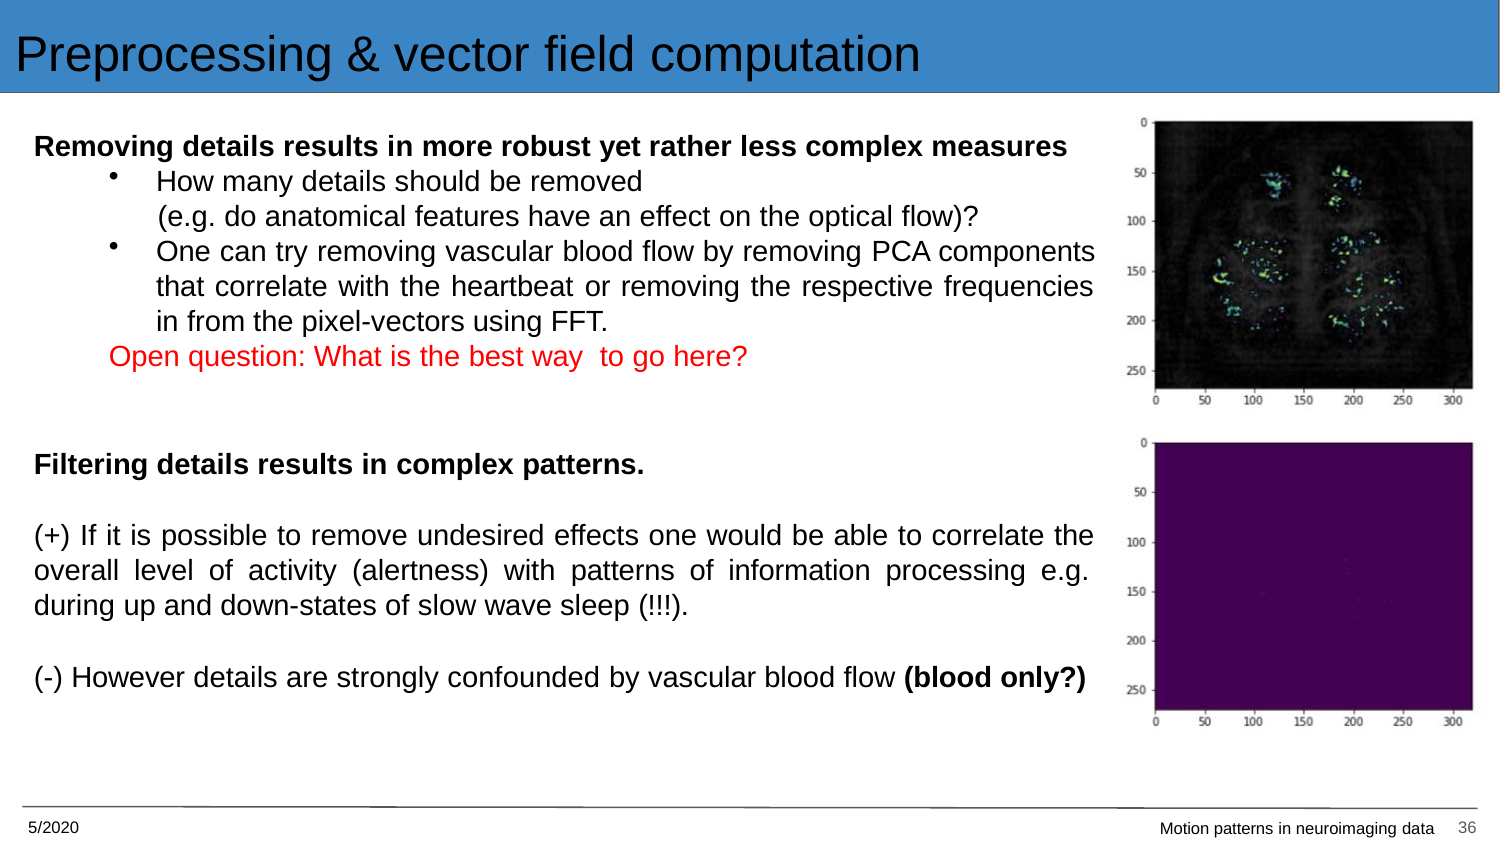

# Preprocessing & vector field computation

Removing details results in more robust yet rather less complex measures
How many details should be removed
(e.g. do anatomical features have an effect on the optical flow)?
One can try removing vascular blood flow by removing PCA components  that correlate with the heartbeat or removing the respective frequencies  in from the pixel-vectors using FFT.
Open question: What is the best way  to go here?

Filtering details results in complex patterns.

(+) If it is possible to remove undesired effects one would be able to correlate the  overall level of activity (alertness) with patterns of information processing e.g.  during up and down-states of slow wave sleep (!!!).

(-) However details are strongly confounded by vascular blood flow (blood only?)
5/2020
36
Motion patterns in neuroimaging data